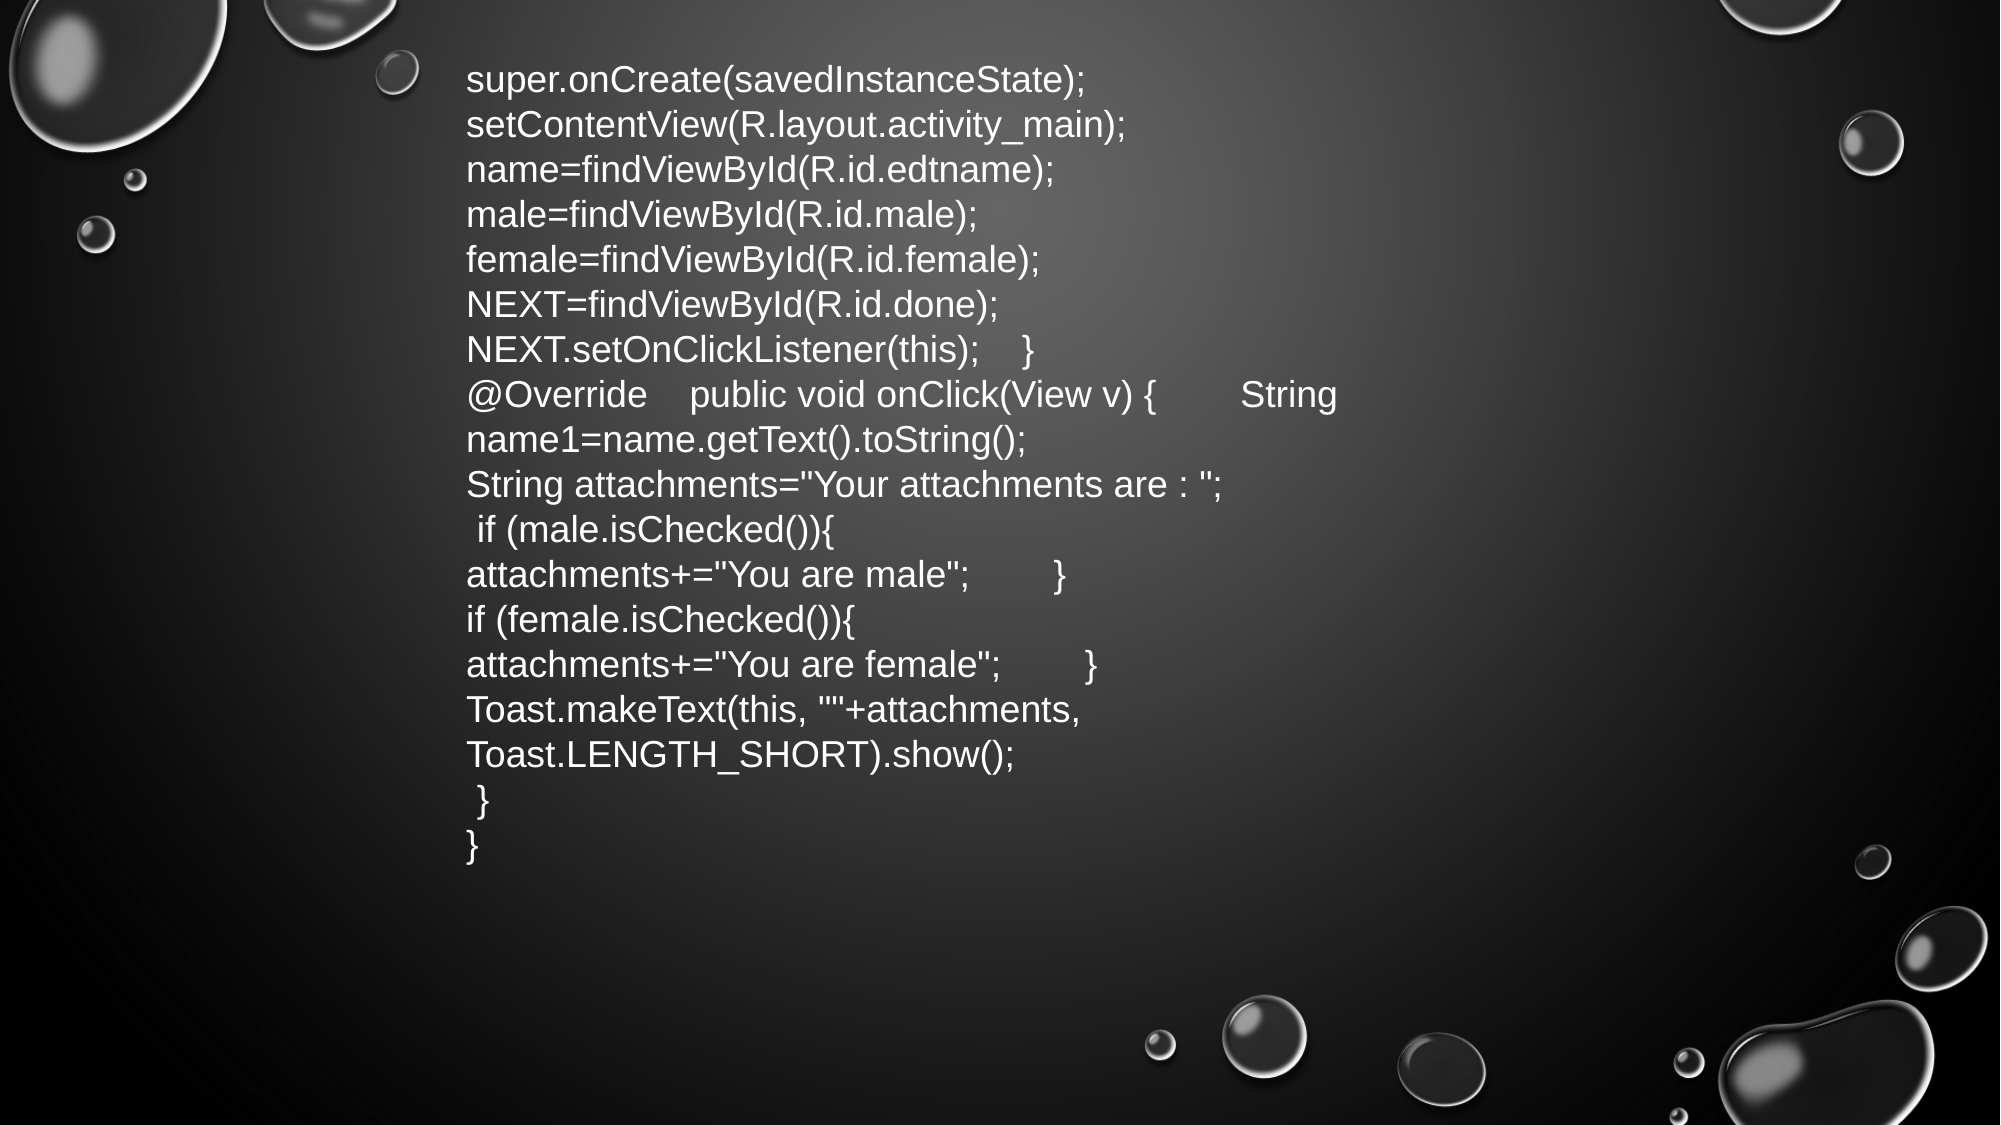

super.onCreate(savedInstanceState);
setContentView(R.layout.activity_main);
name=findViewById(R.id.edtname);       male=findViewById(R.id.male);
female=findViewById(R.id.female);
NEXT=findViewById(R.id.done);
NEXT.setOnClickListener(this);    }
@Override    public void onClick(View v) {        String name1=name.getText().toString();
String attachments="Your attachments are : ";
 if (male.isChecked()){
attachments+="You are male";        }
if (female.isChecked()){
attachments+="You are female";        }
Toast.makeText(this, ""+attachments, Toast.LENGTH_SHORT).show();
 }
}